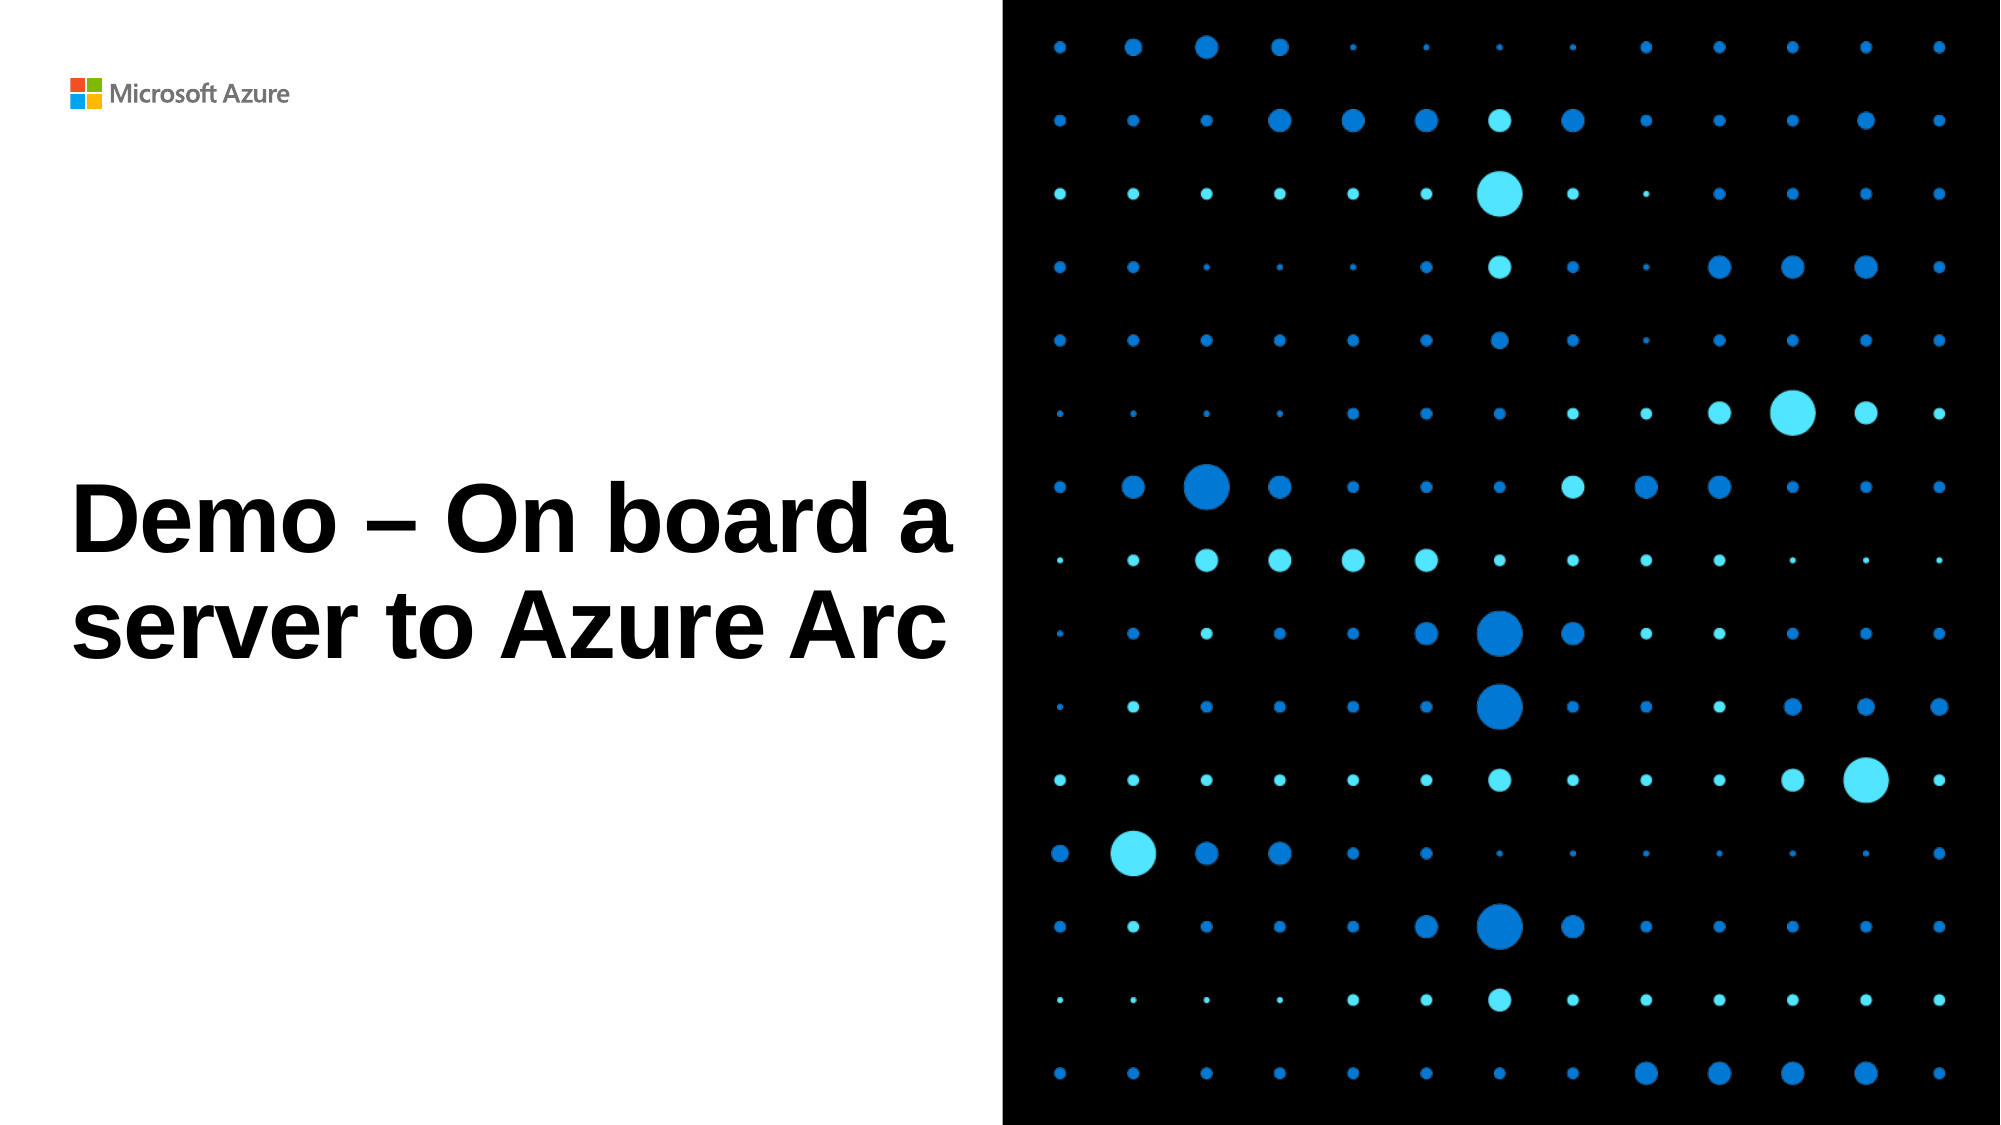

Demo – On board a server to Azure Arc